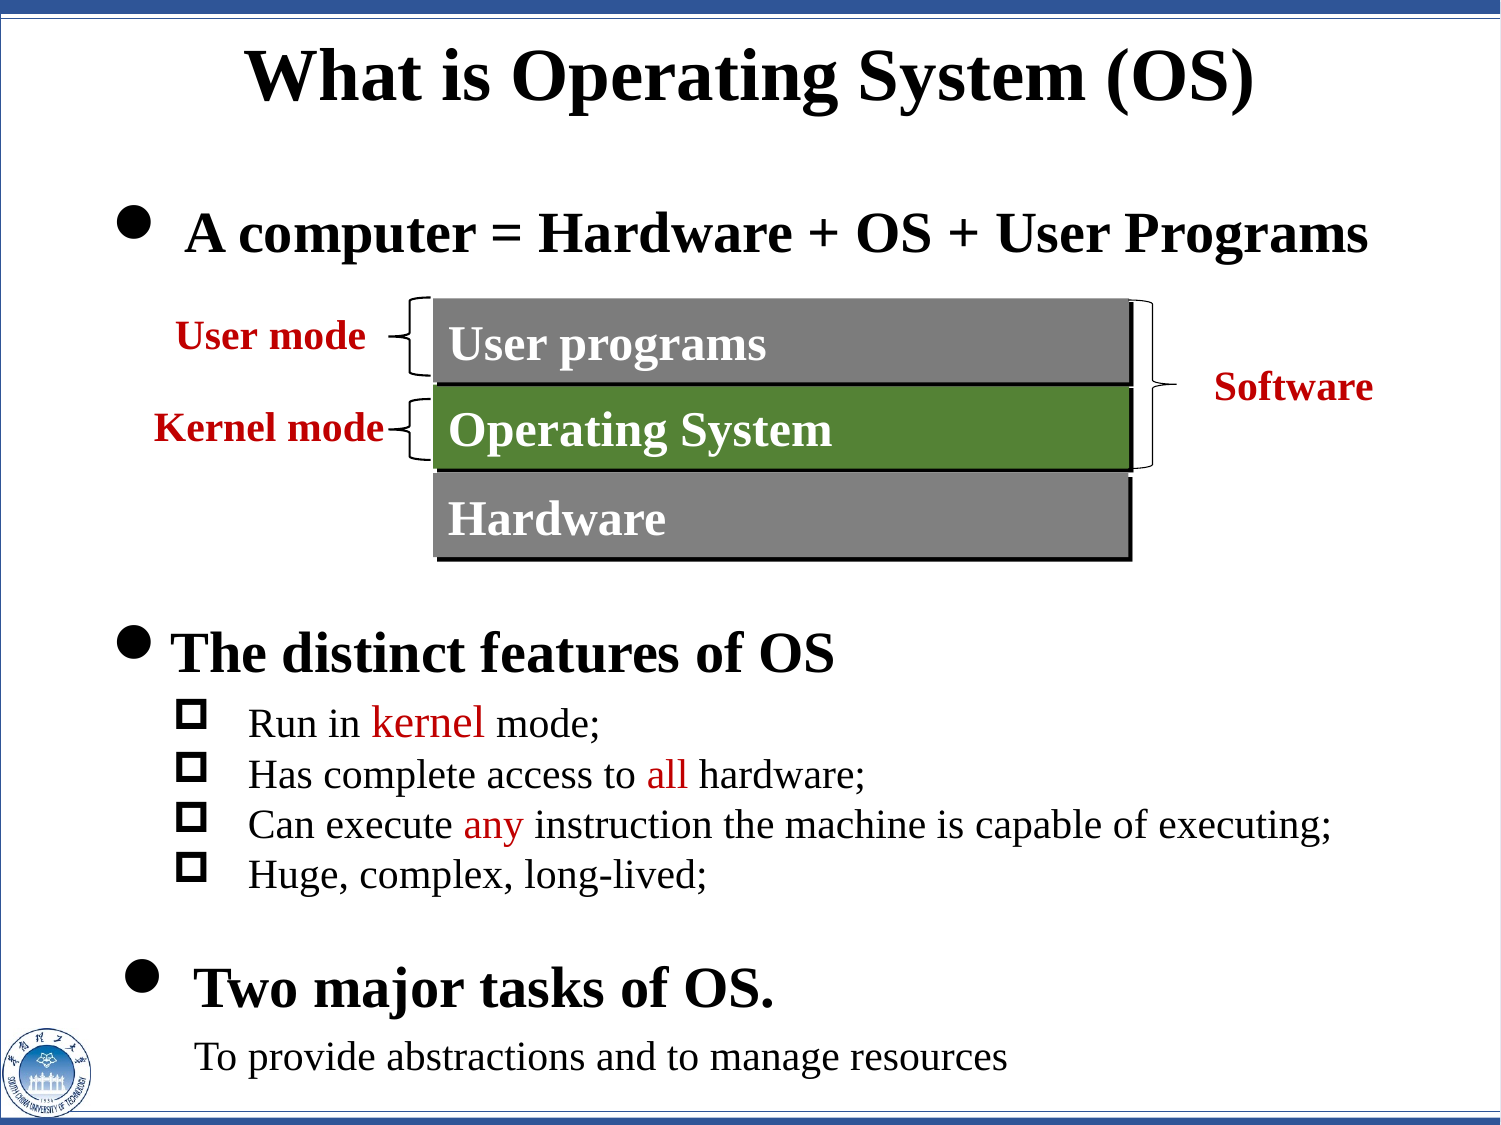

What is Operating System (OS)
 A computer = Hardware + OS + User Programs

The distinct features of OS

User programs
User mode
Operating System

Hardware
Kernel mode

Software
Run in kernel mode;
Has complete access to all hardware;
Can execute any instruction the machine is capable of executing;
Huge, complex, long-lived;
 Two major tasks of OS.
       To provide abstractions and to manage resources